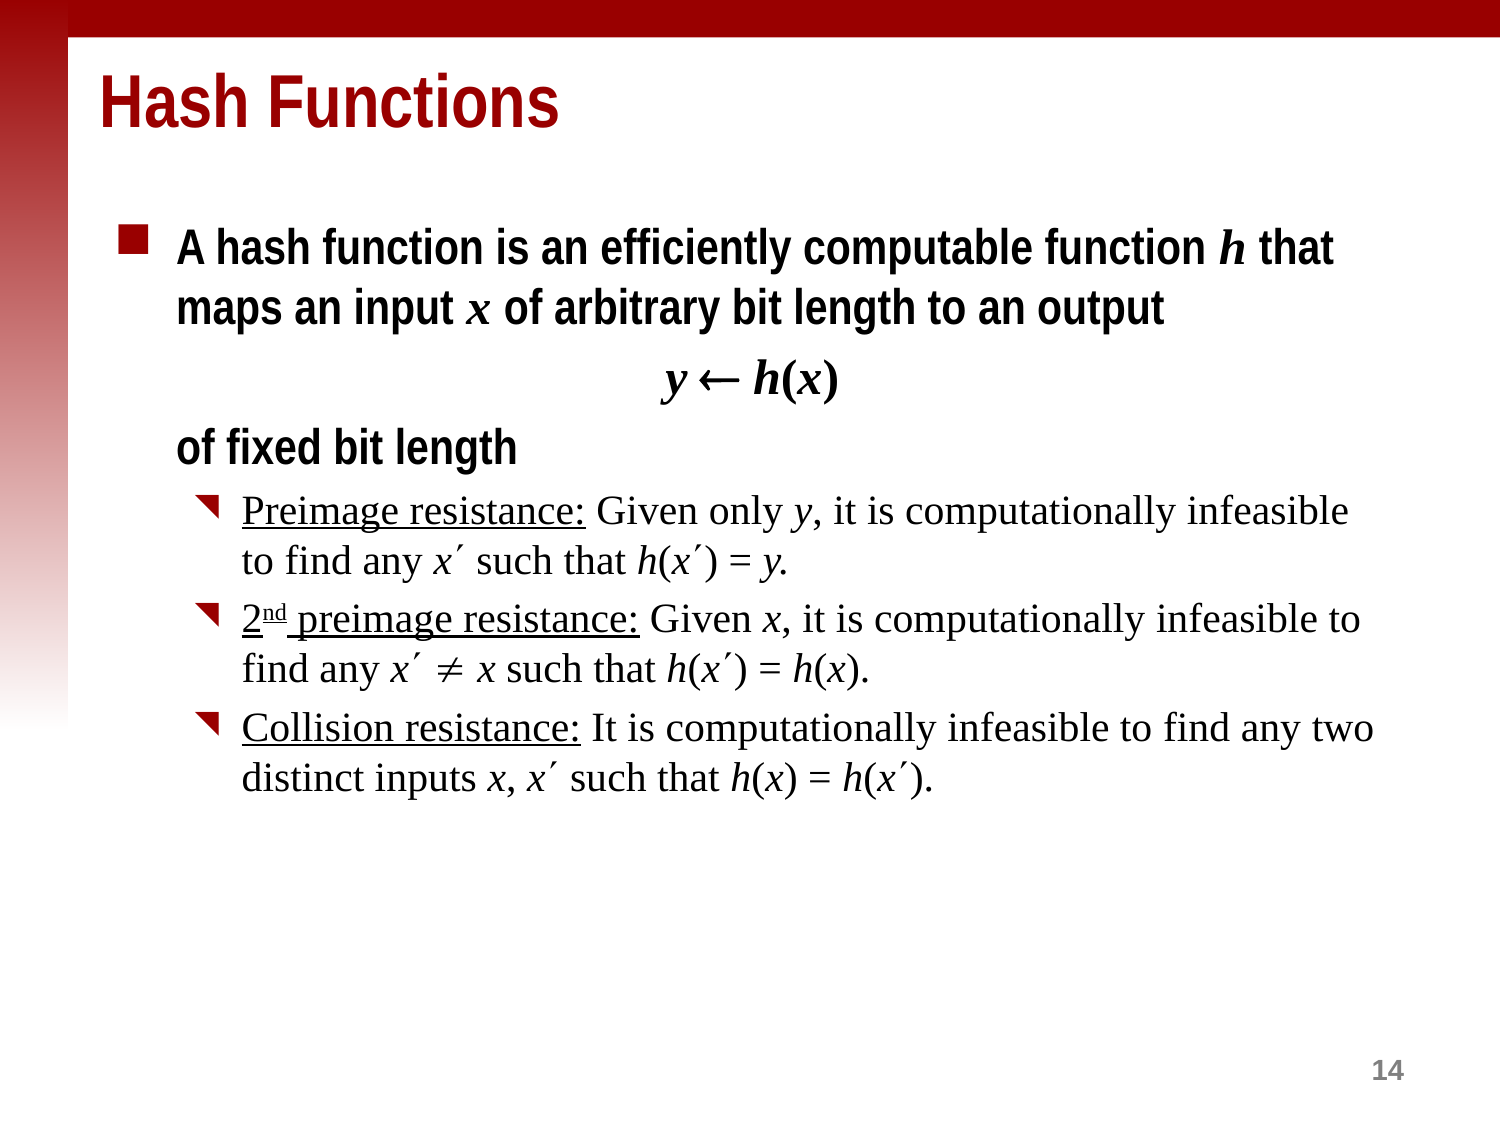

# Hash Functions
A hash function is an efficiently computable function h that maps an input x of arbitrary bit length to an output
y ← h(x)
	of fixed bit length
Preimage resistance: Given only y, it is computationally infeasible to find any x′ such that h(x′) = y.
2nd preimage resistance: Given x, it is computationally infeasible to find any x′ ≠ x such that h(x′) = h(x).
Collision resistance: It is computationally infeasible to find any two distinct inputs x, x′ such that h(x) = h(x′).